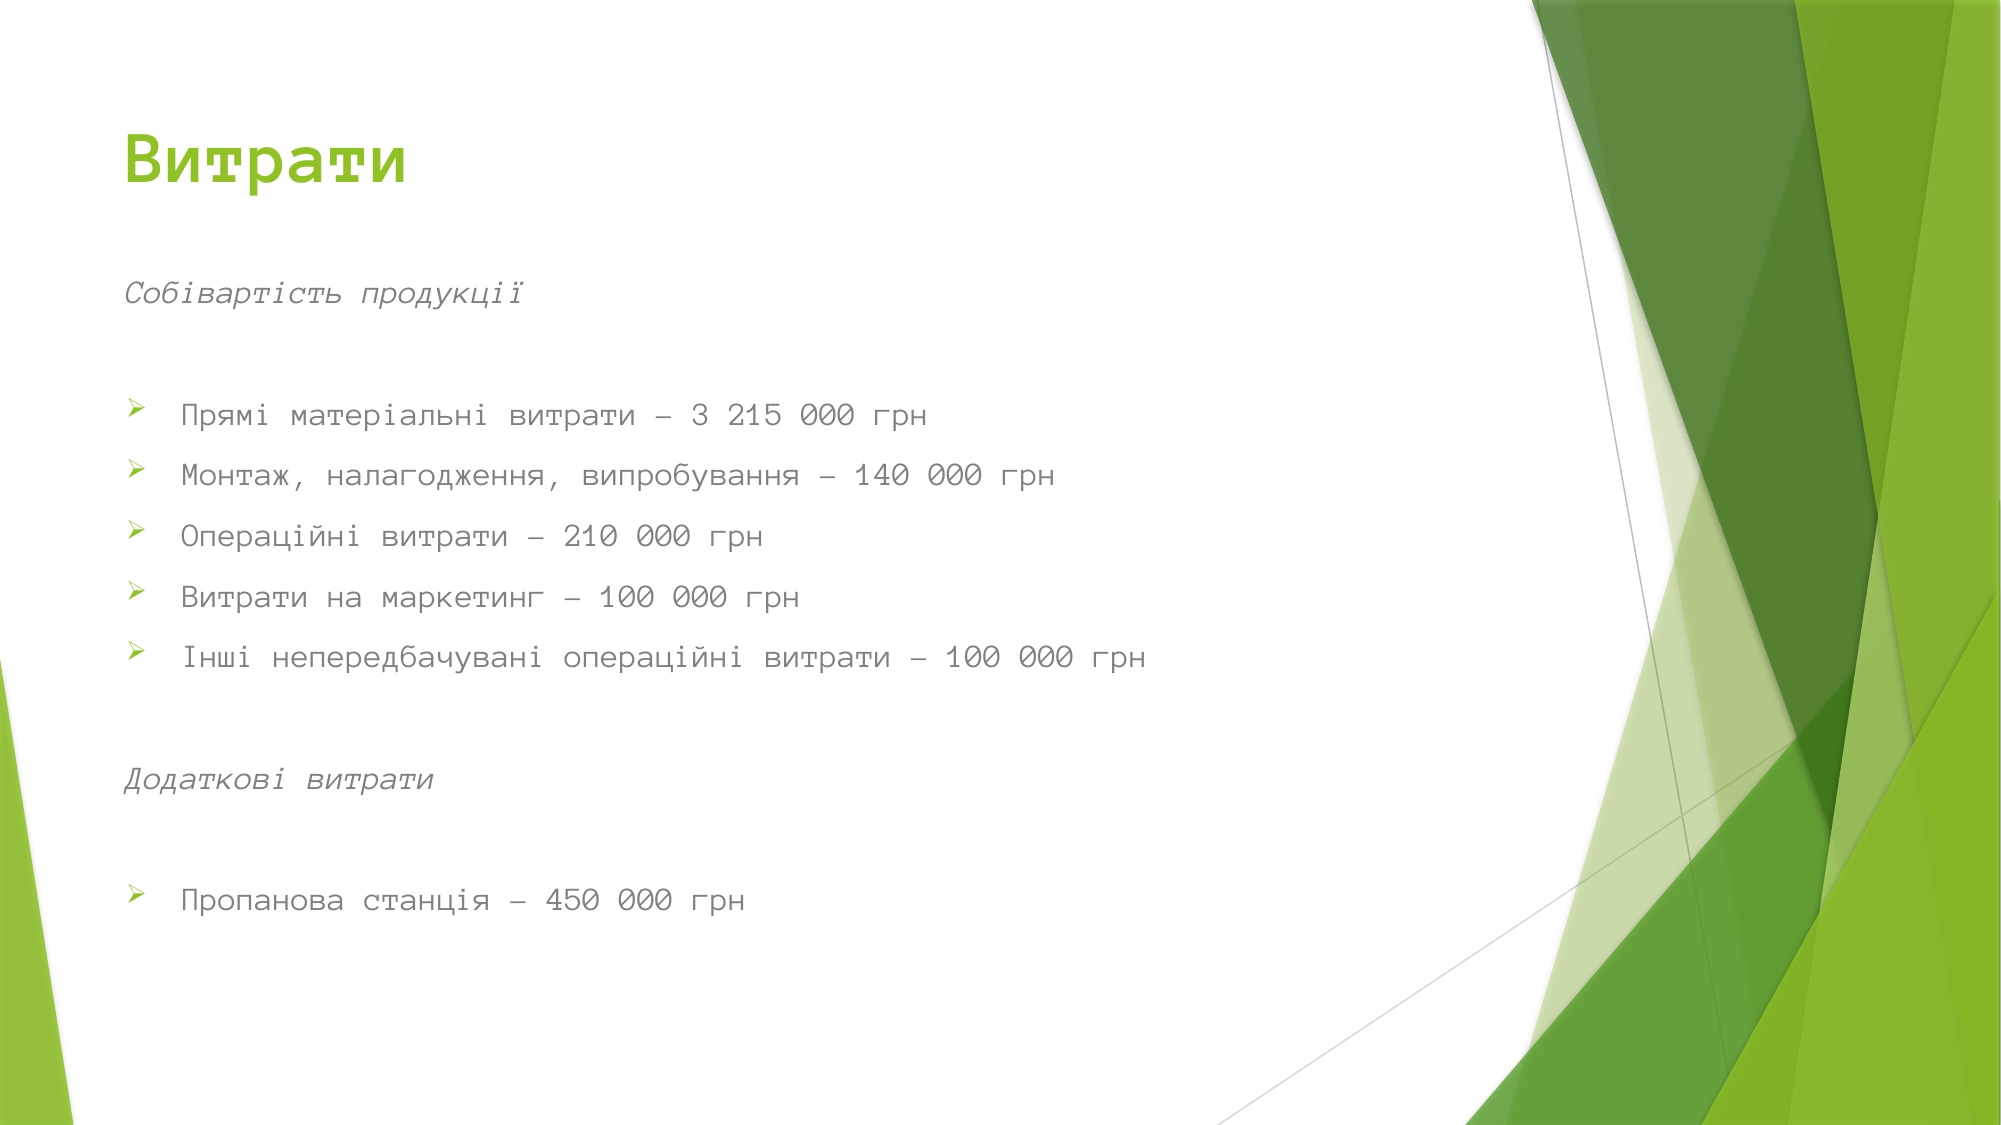

# Витрати
Собівартість продукції

Прямі матеріальні витрати – 3 215 000 грн
Монтаж, налагодження, випробування – 140 000 грн
Операційні витрати – 210 000 грн
Витрати на маркетинг – 100 000 грн
Інші непередбачувані операційні витрати – 100 000 грн

Додаткові витрати

Пропанова станція – 450 000 грн